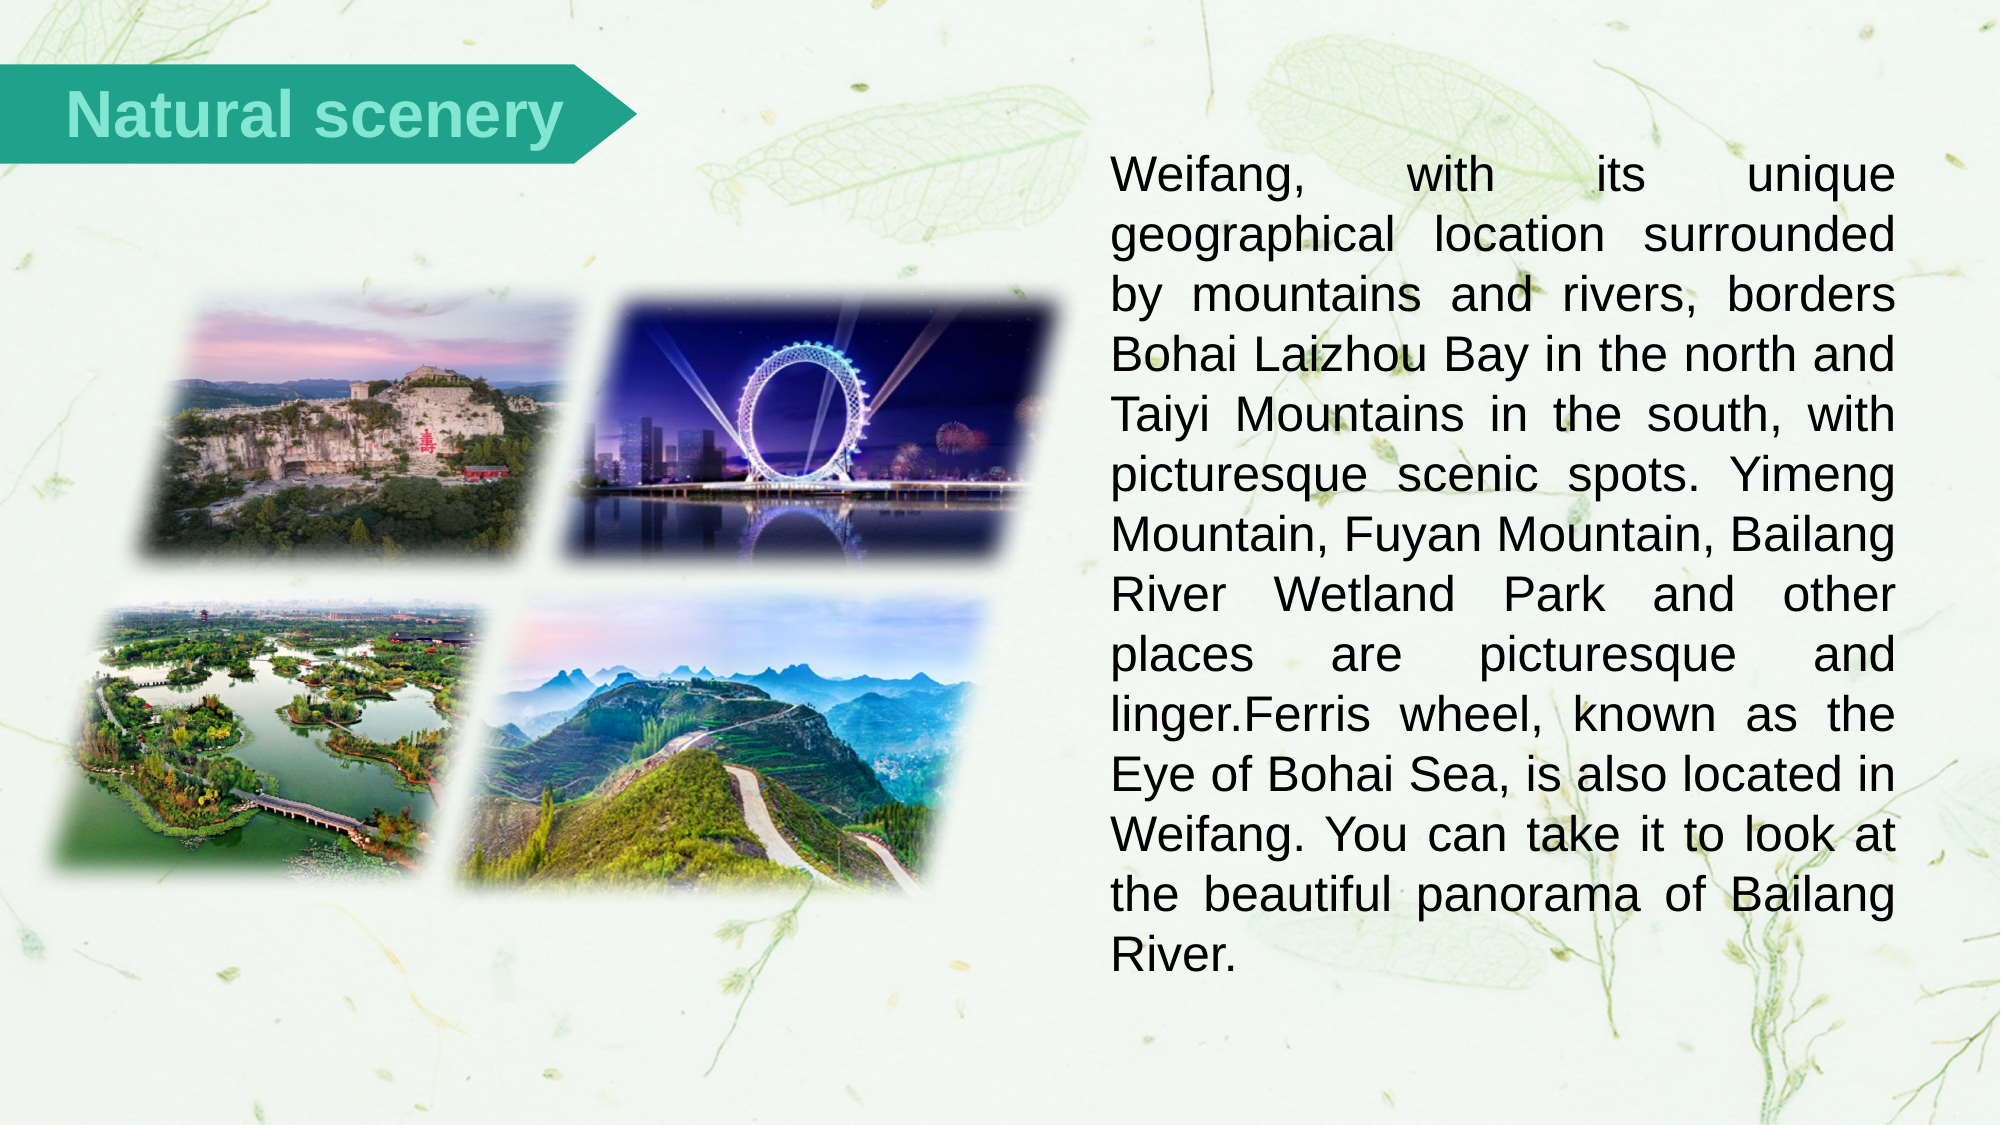

Natural scenery
Weifang, with its unique geographical location surrounded by mountains and rivers, borders Bohai Laizhou Bay in the north and Taiyi Mountains in the south, with picturesque scenic spots. Yimeng Mountain, Fuyan Mountain, Bailang River Wetland Park and other places are picturesque and linger.Ferris wheel, known as the Eye of Bohai Sea, is also located in Weifang. You can take it to look at the beautiful panorama of Bailang River.